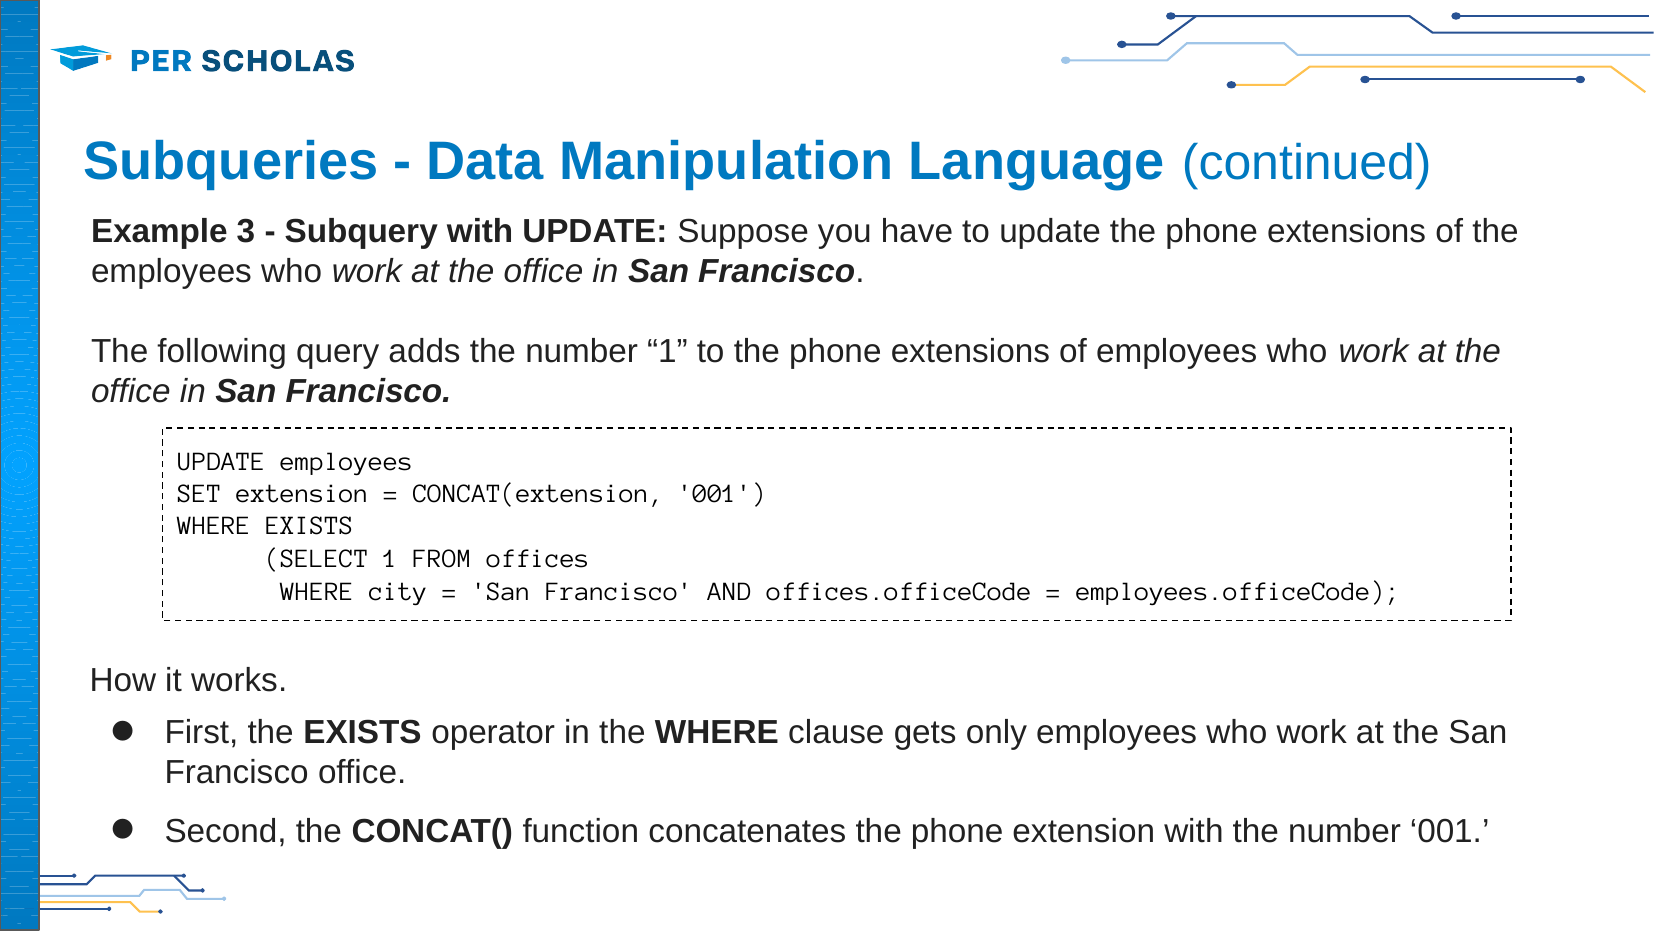

# Subqueries - Data Manipulation Language (continued)
Example 3 - Subquery with UPDATE: Suppose you have to update the phone extensions of the employees who work at the office in San Francisco.

The following query adds the number “1” to the phone extensions of employees who work at the office in San Francisco.
UPDATE employees
SET extension = CONCAT(extension, '001')
WHERE EXISTS
      (SELECT 1 FROM offices
       WHERE city = 'San Francisco' AND offices.officeCode = employees.officeCode);
How it works.
First, the EXISTS operator in the WHERE clause gets only employees who work at the San Francisco office.
Second, the CONCAT() function concatenates the phone extension with the number ‘001.’